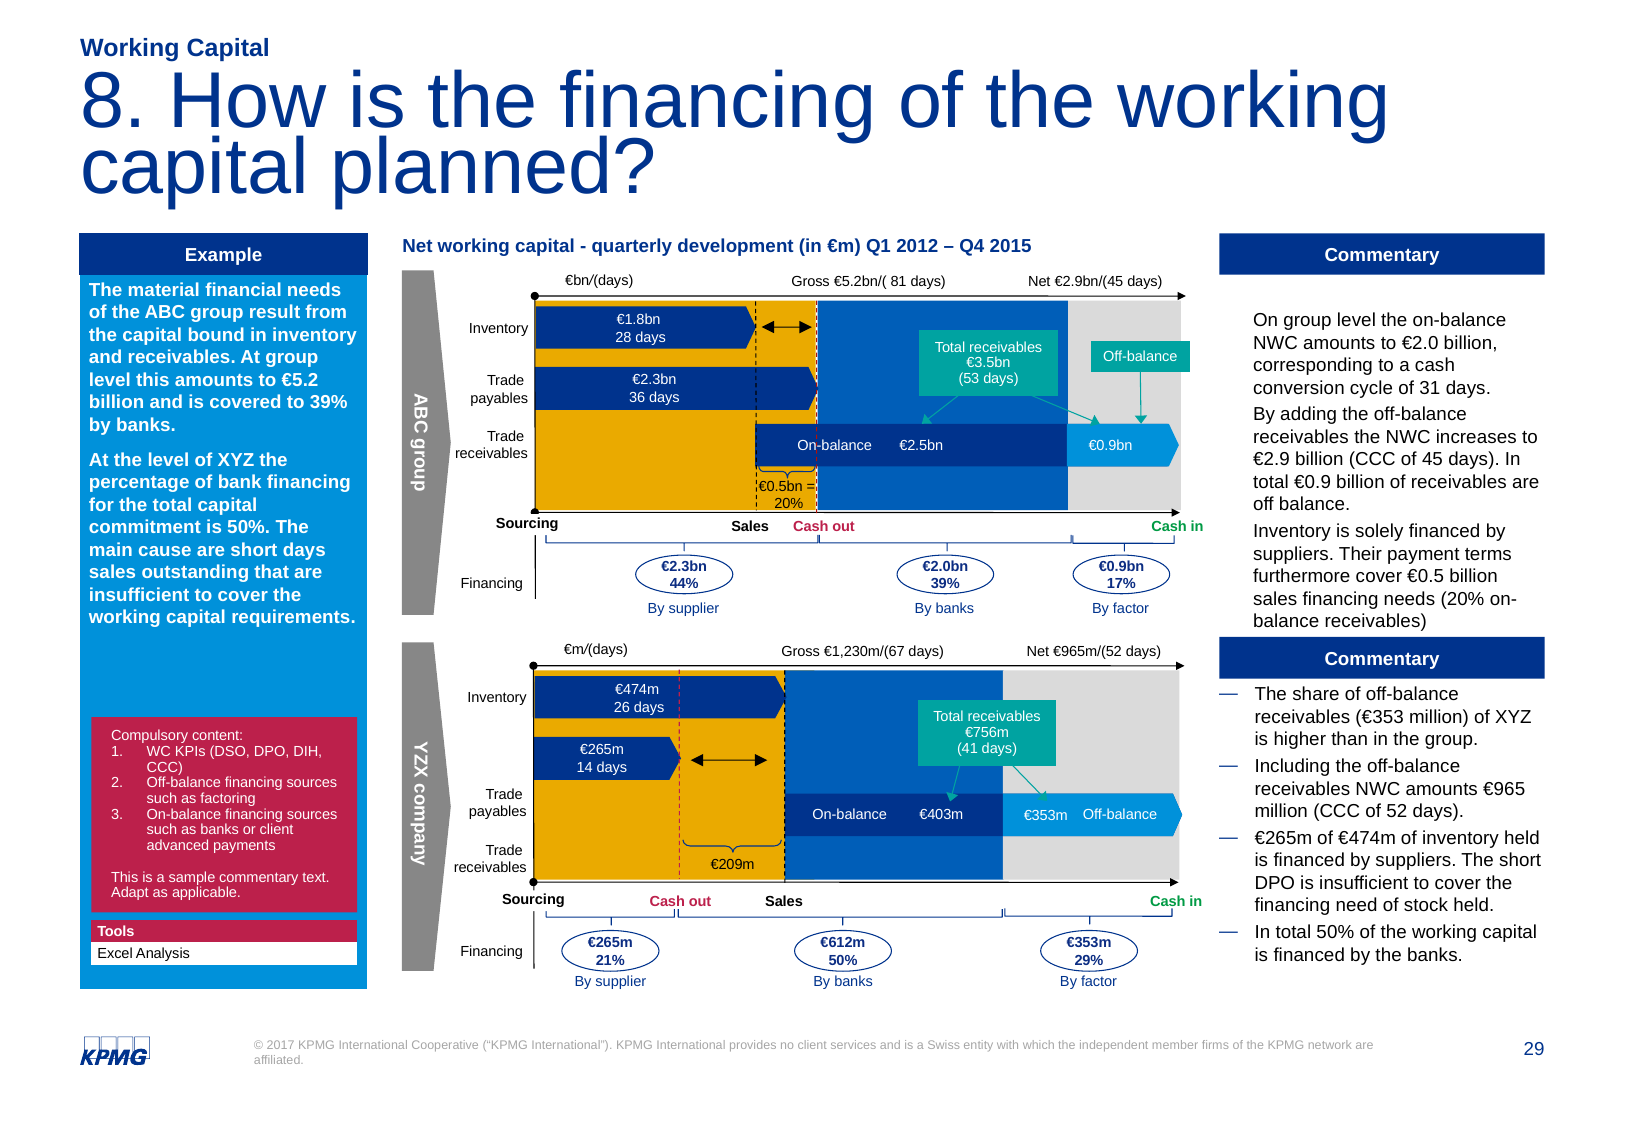

Working Capital
# 8. How is the financing of the working capital planned?
Example
Commentary

The material financial needs of the ABC group result from the capital bound in inventory and receivables. At group level this amounts to €5.2 billion and is covered to 39% by banks.
At the level of XYZ the percentage of bank financing for the total capital commitment is 50%. The main cause are short days sales outstanding that are insufficient to cover the working capital requirements.

Net working capital - quarterly development (in €m) Q1 2012 – Q4 2015

On group level the on-balance NWC amounts to €2.0 billion, corresponding to a cash conversion cycle of 31 days.
By adding the off-balance receivables the NWC increases to €2.9 billion (CCC of 45 days). In total €0.9 billion of receivables are off balance.
Inventory is solely financed by suppliers. Their payment terms furthermore cover €0.5 billion sales financing needs (20% on-balance receivables)

ABC group
€bn/(days)
Gross €5.2bn/( 81 days)
Net €2.9bn/(45 days)

€1.8bn
28 days
Inventory

Total receivables
€3.5bn
(53 days)
Off-balance

€2.3bn
36 days

Trade
payables

Trade
receivables

On-balance
€2.5bn
€0.9bn

€0.5bn =
 20%

Sourcing
Sales
Cash out
Cash in
€2.3bn
44%
€2.0bn
39%
€0.9bn
17%
Financing
By factor
By supplier
By banks
€m/(days)
Gross €1,230m/(67 days)
Net €965m/(52 days)
YZX company

€474m
26 days
Inventory
Total receivables
€756m
(41 days)

€265m
14 days

Trade
payables

Off-balance
On-balance
€403m
€353m
Trade
receivables

€209m

Sourcing
Cash out
Sales
Cash in
€265m
21%
€612m
50%
€353m
29%
Financing
By supplier
By banks
By factor

The share of off-balance receivables (€353 million) of XYZ is higher than in the group.
Including the off-balance receivables NWC amounts €965 million (CCC of 52 days).
€265m of €474m of inventory held is financed by suppliers. The short DPO is insufficient to cover the financing need of stock held.
In total 50% of the working capital is financed by the banks.
Commentary
Compulsory content:
WC KPIs (DSO, DPO, DIH, CCC)
Off-balance financing sources such as factoring
On-balance financing sources such as banks or client advanced payments

This is a sample commentary text.
Adapt as applicable.
| Tools |
| --- |
| Excel Analysis |